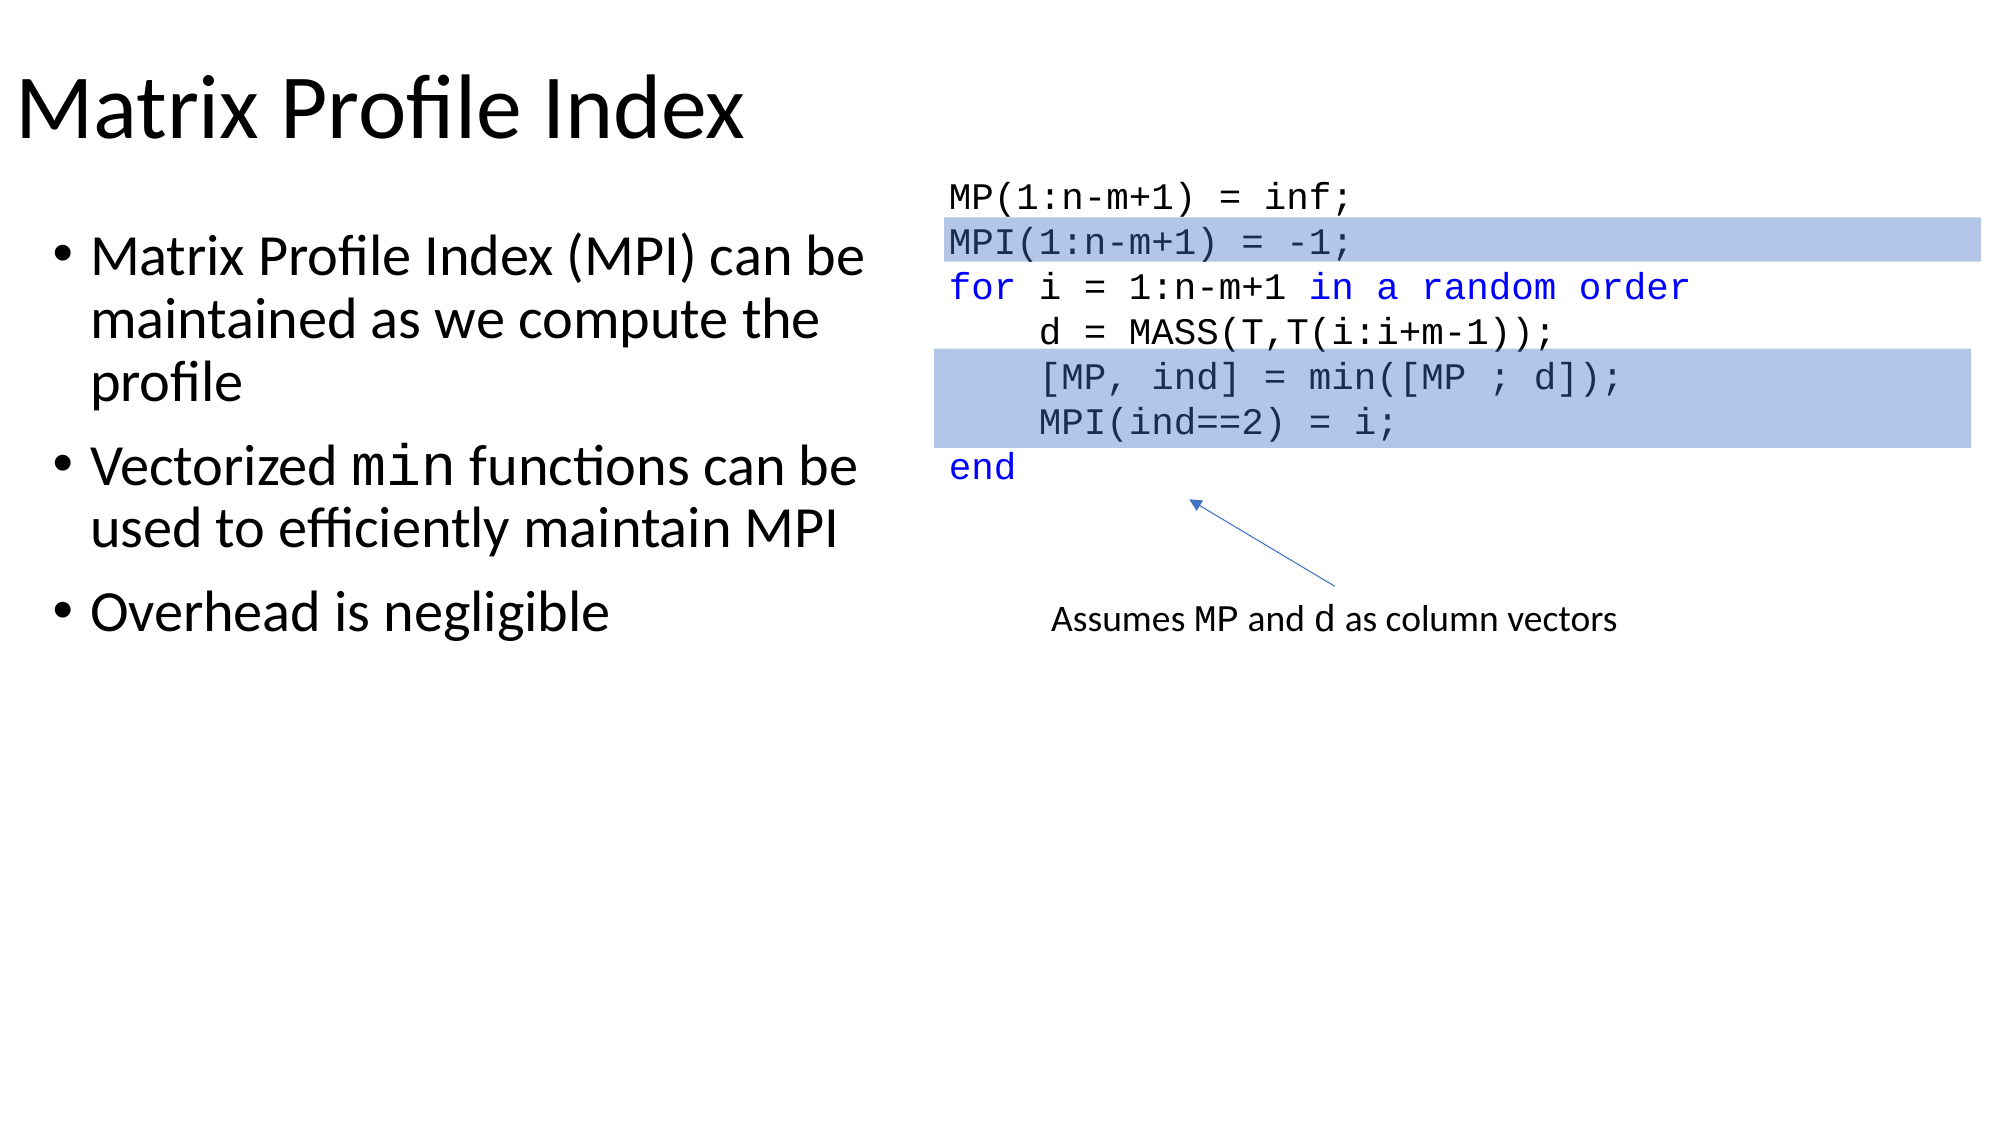

# Matrix Profile Index
MP(1:n-m+1) = inf;
MPI(1:n-m+1) = -1;
for i = 1:n-m+1 in a random order
    d = MASS(T,T(i:i+m-1));
    [MP, ind] = min([MP ; d]);
    MPI(ind==2) = i;
end

Matrix Profile Index (MPI) can be maintained as we compute the profile
Vectorized min functions can be used to efficiently maintain MPI
Overhead is negligible

Assumes MP and d as column vectors